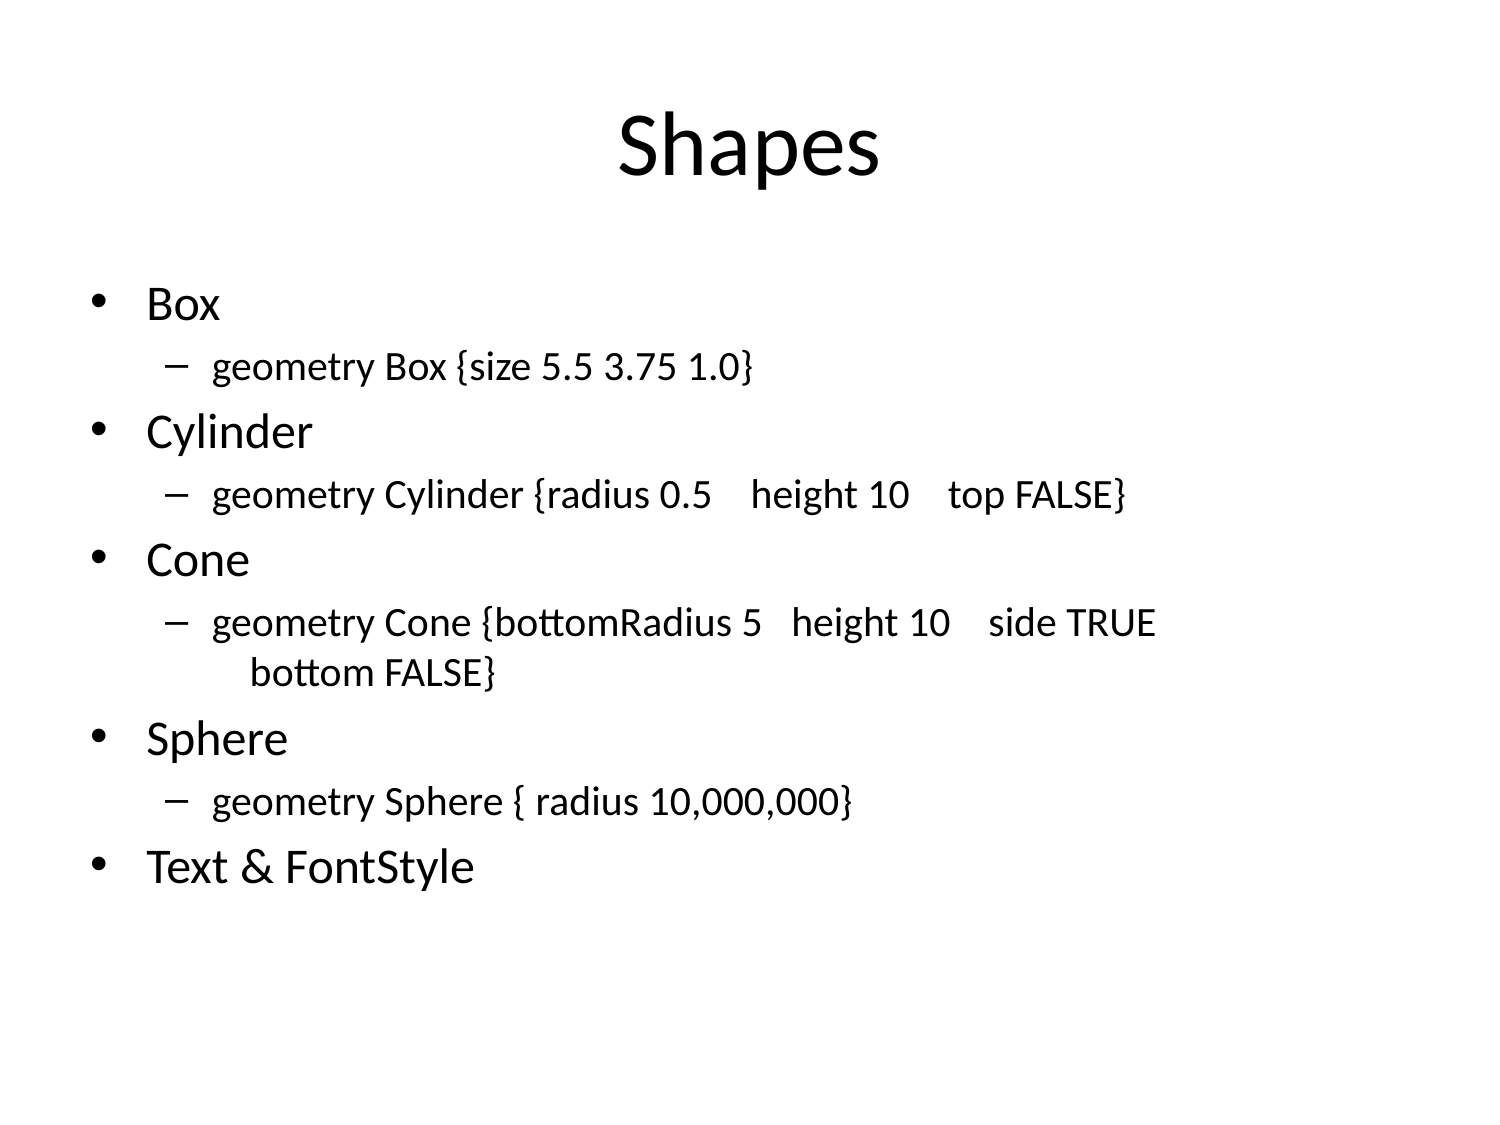

# Shapes
Box
geometry Box {size 5.5 3.75 1.0}
Cylinder
geometry Cylinder {radius 0.5    height 10    top FALSE}
Cone
geometry Cone {bottomRadius 5   height 10    side TRUE                               bottom FALSE}
Sphere
geometry Sphere { radius 10,000,000}
Text & FontStyle